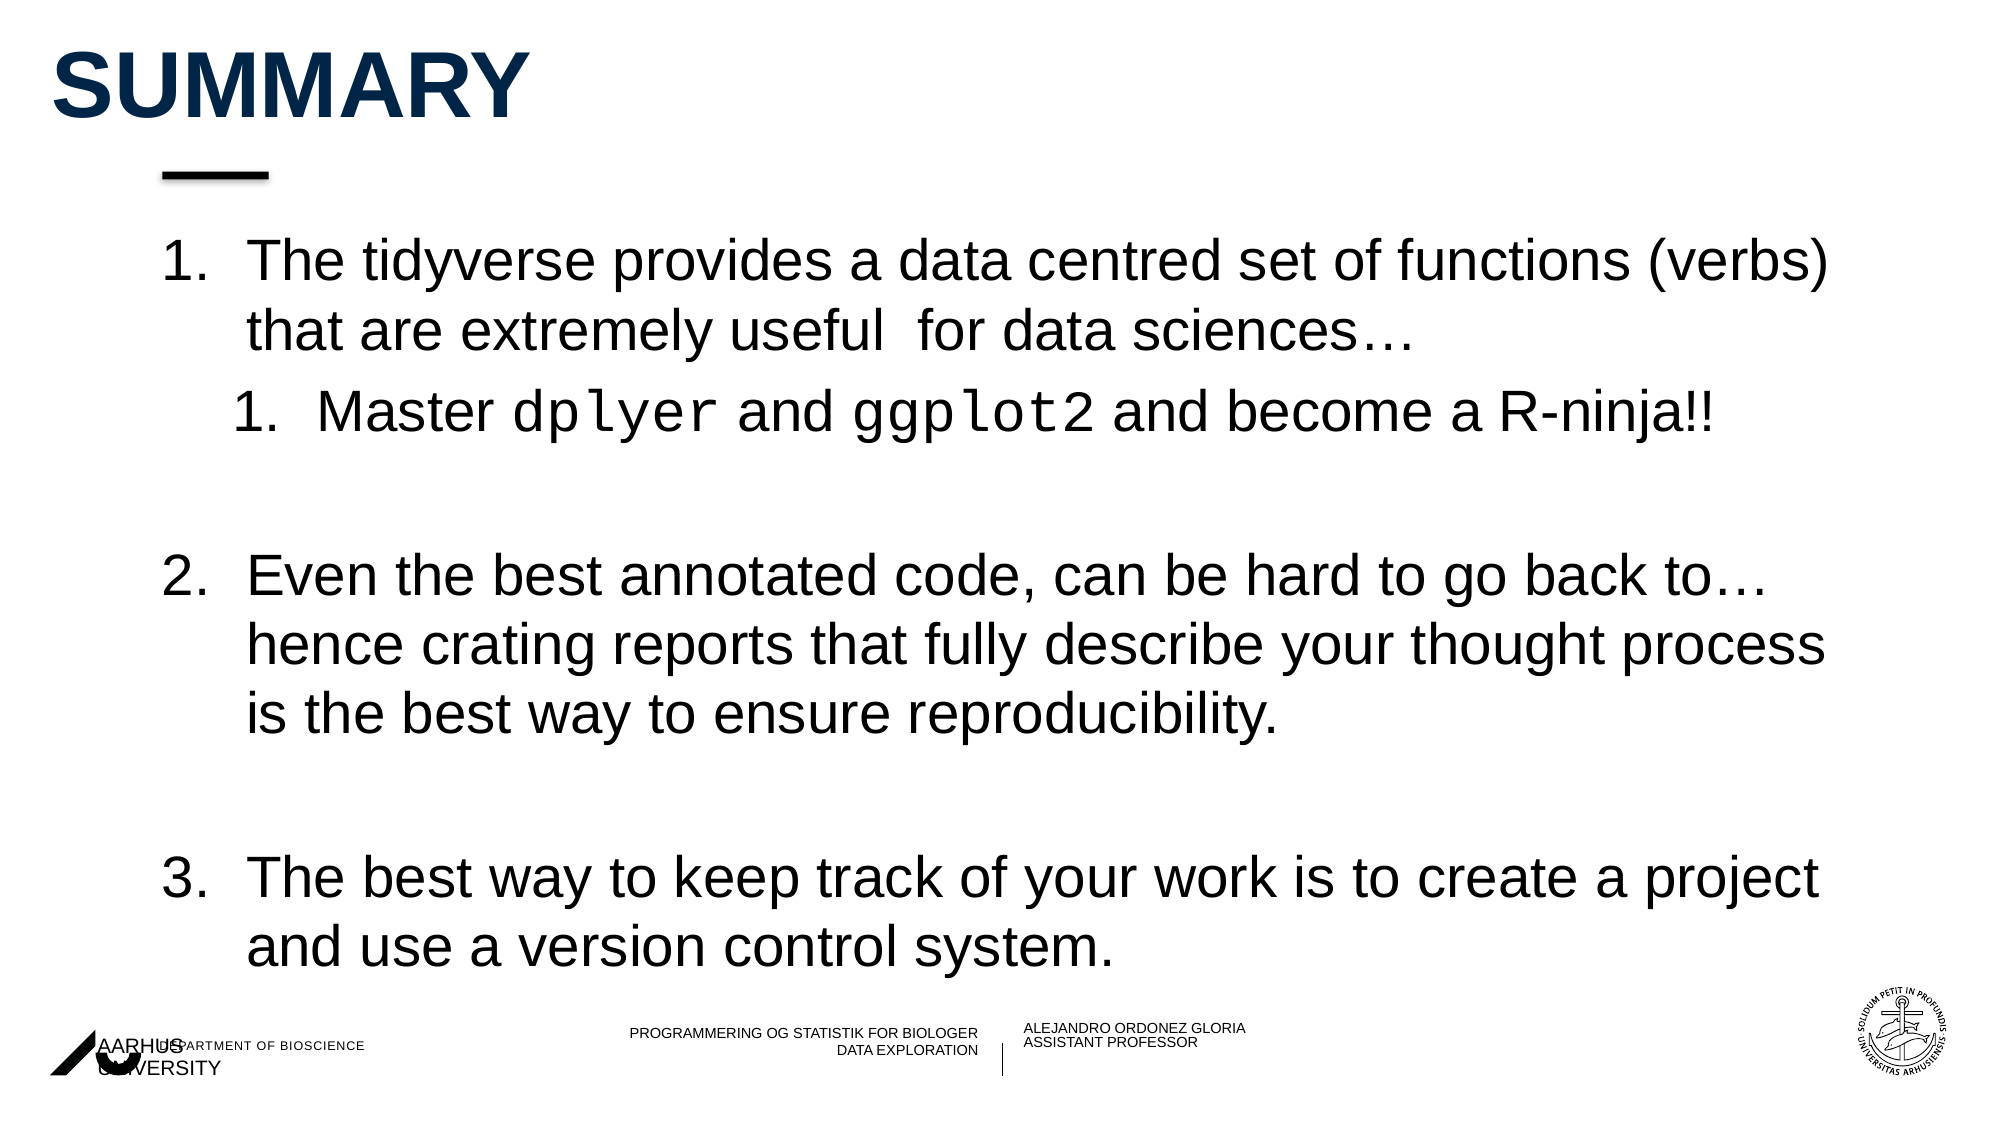

# Summary
The tidyverse provides a data centred set of functions (verbs) that are extremely useful  for data sciences…
Master dplyer and ggplot2 and become a R-ninja!!

Even the best annotated code, can be hard to go back to… hence crating reports that fully describe your thought process is the best way to ensure reproducibility.

The best way to keep track of your work is to create a project and use a version control system.

04/03/202327/08/2018